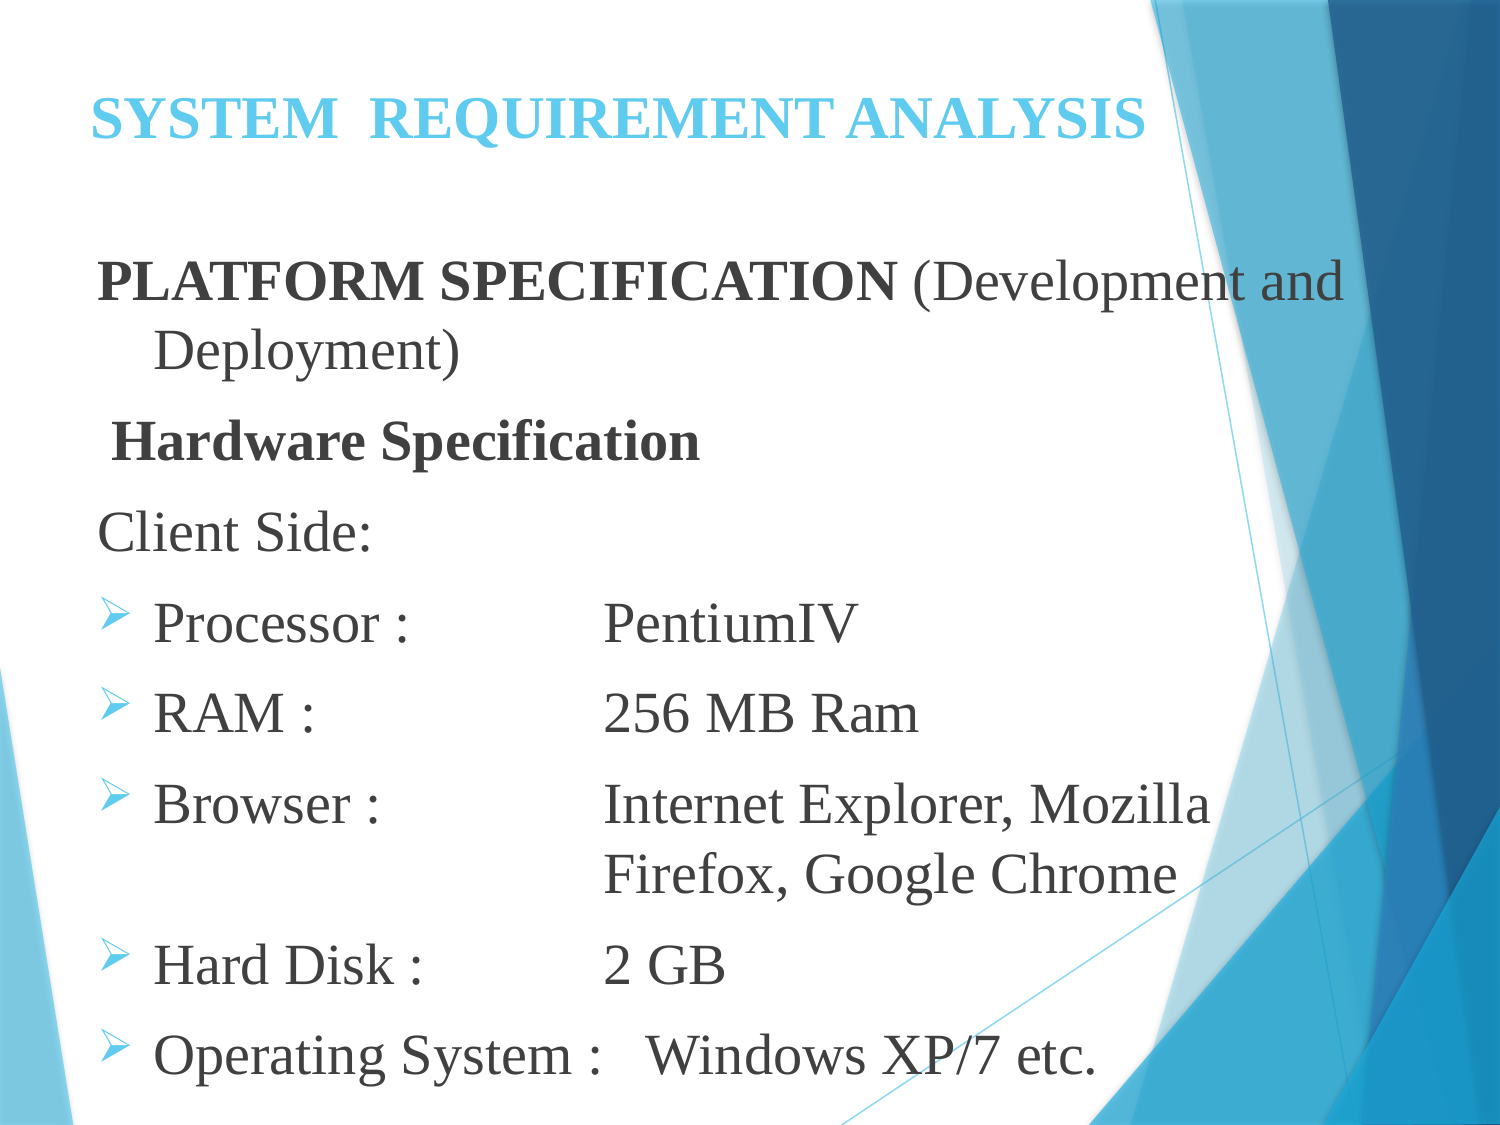

# SYSTEM  REQUIREMENT ANALYSIS
PLATFORM SPECIFICATION (Development and Deployment)
 Hardware Specification
Client Side:
Processor :          	PentiumIV
RAM :                	256 MB Ram
Browser :            	Internet Explorer, Mozilla 				Firefox, Google Chrome
Hard Disk :         	2 GB
Operating System :   Windows XP/7 etc.